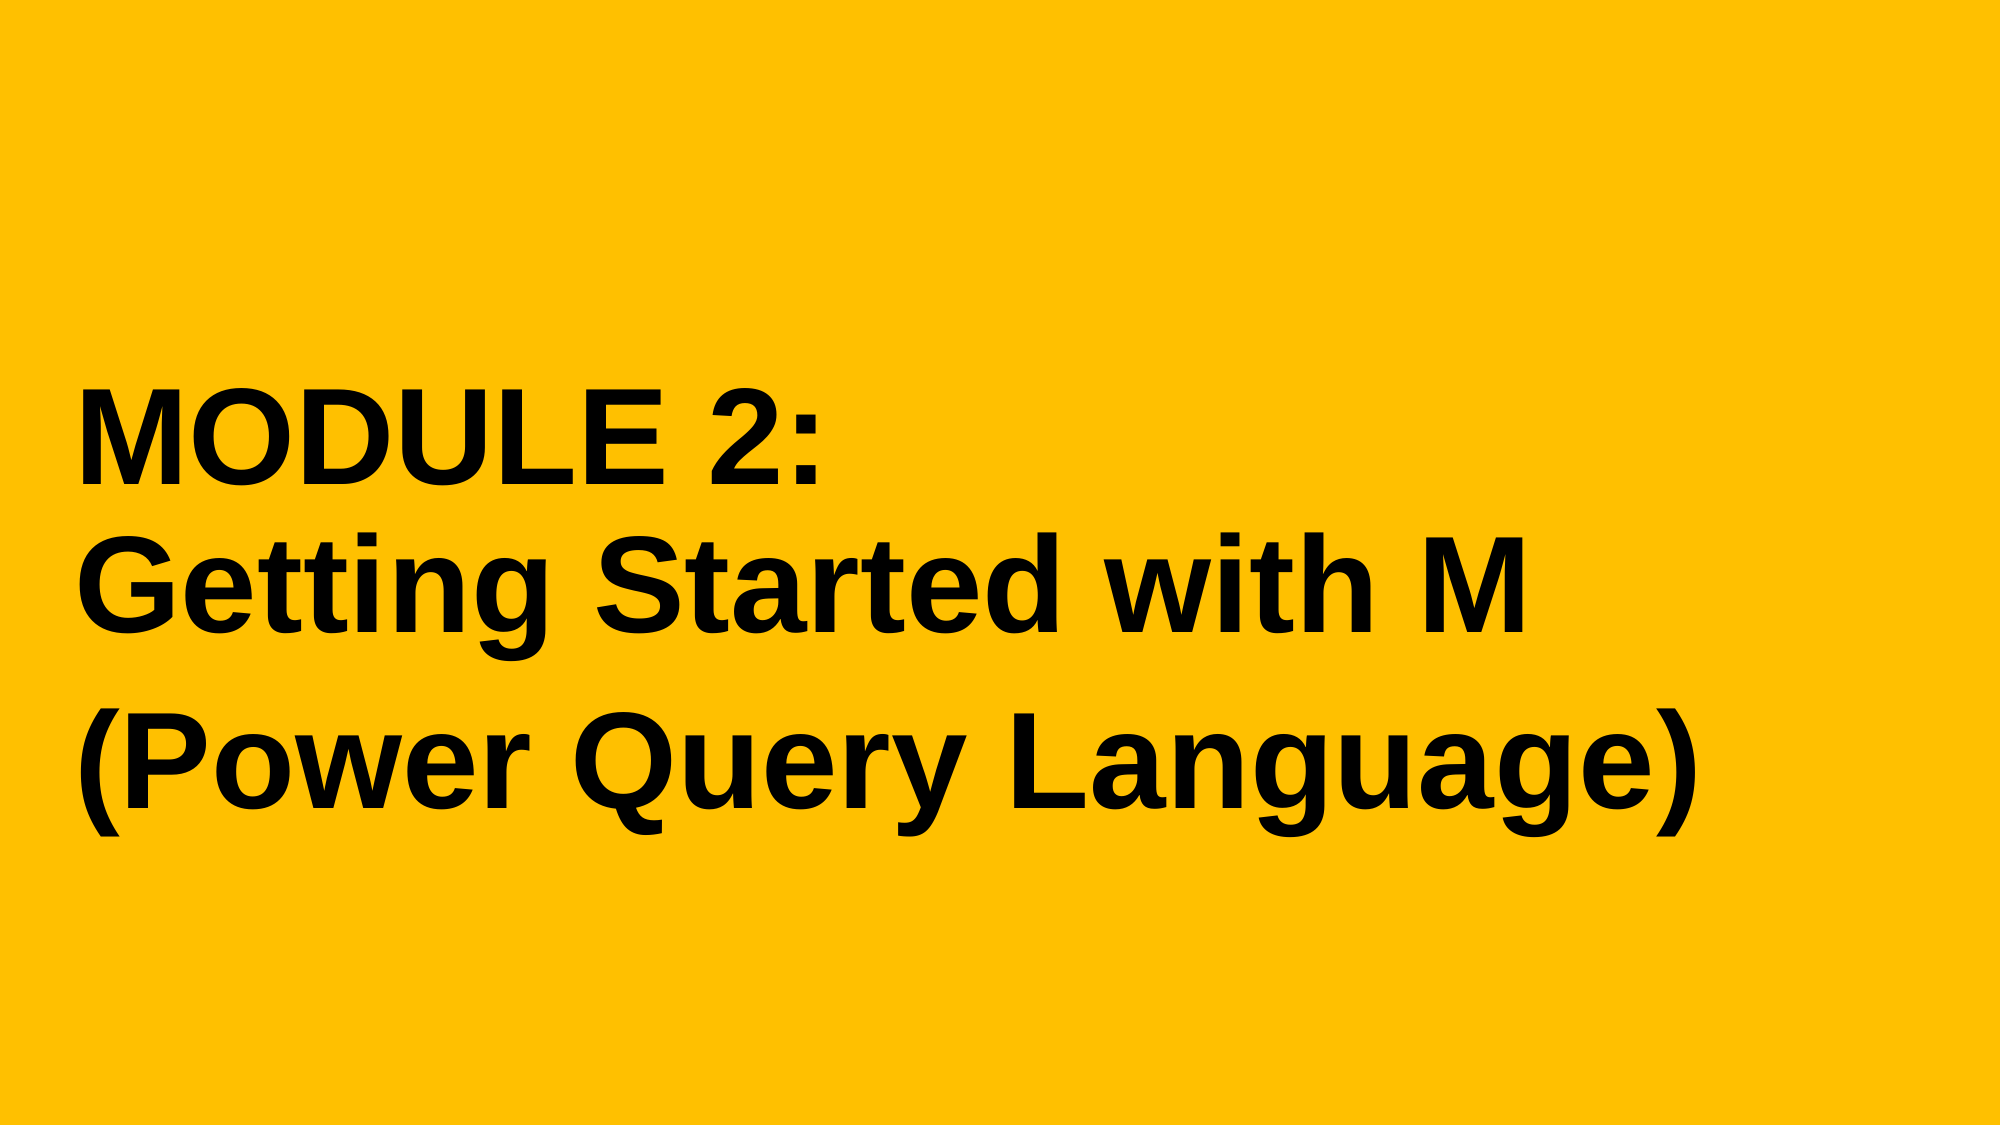

MODULE 2:
Getting Started with M
(Power Query Language)